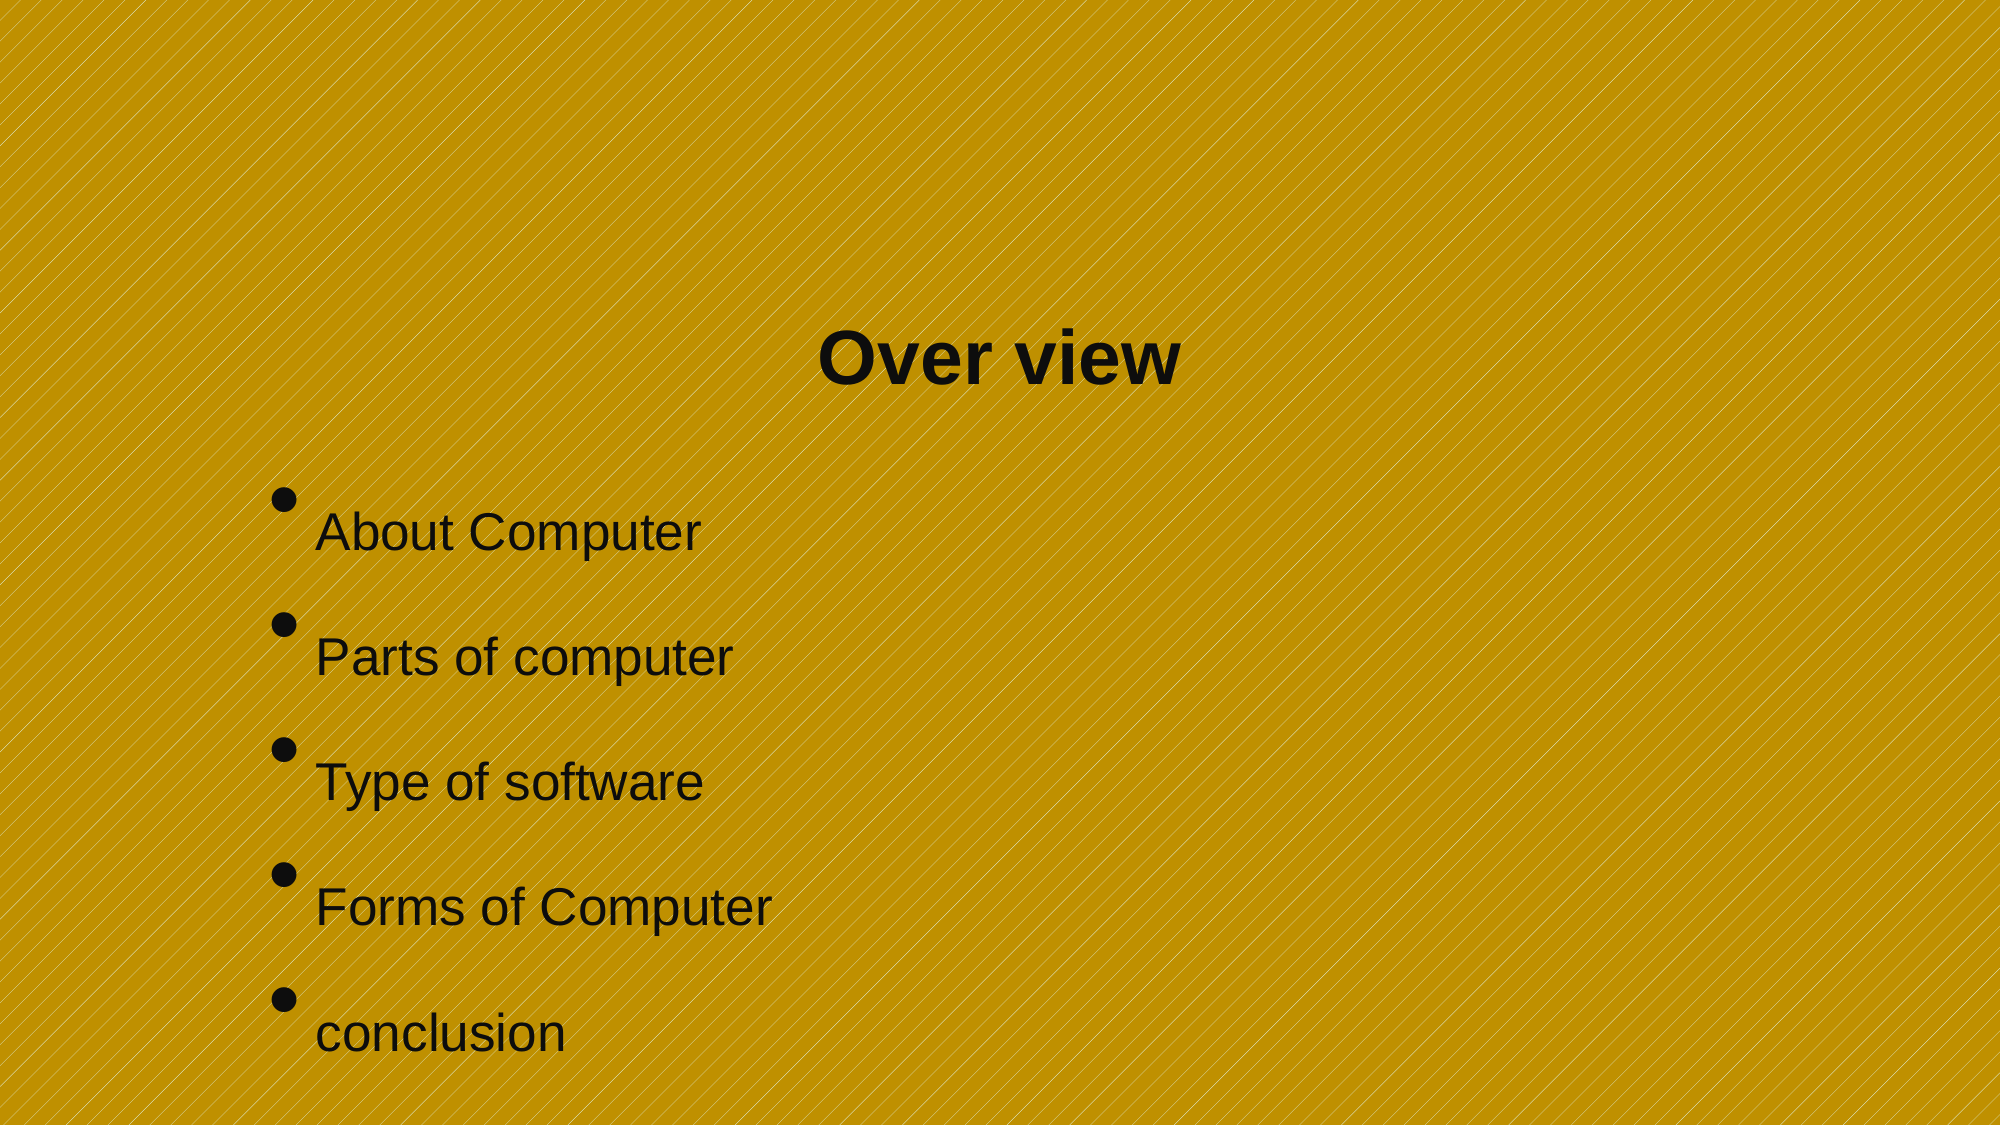

# Over view
About Computer
Parts of computer
Type of software
Forms of Computer
conclusion